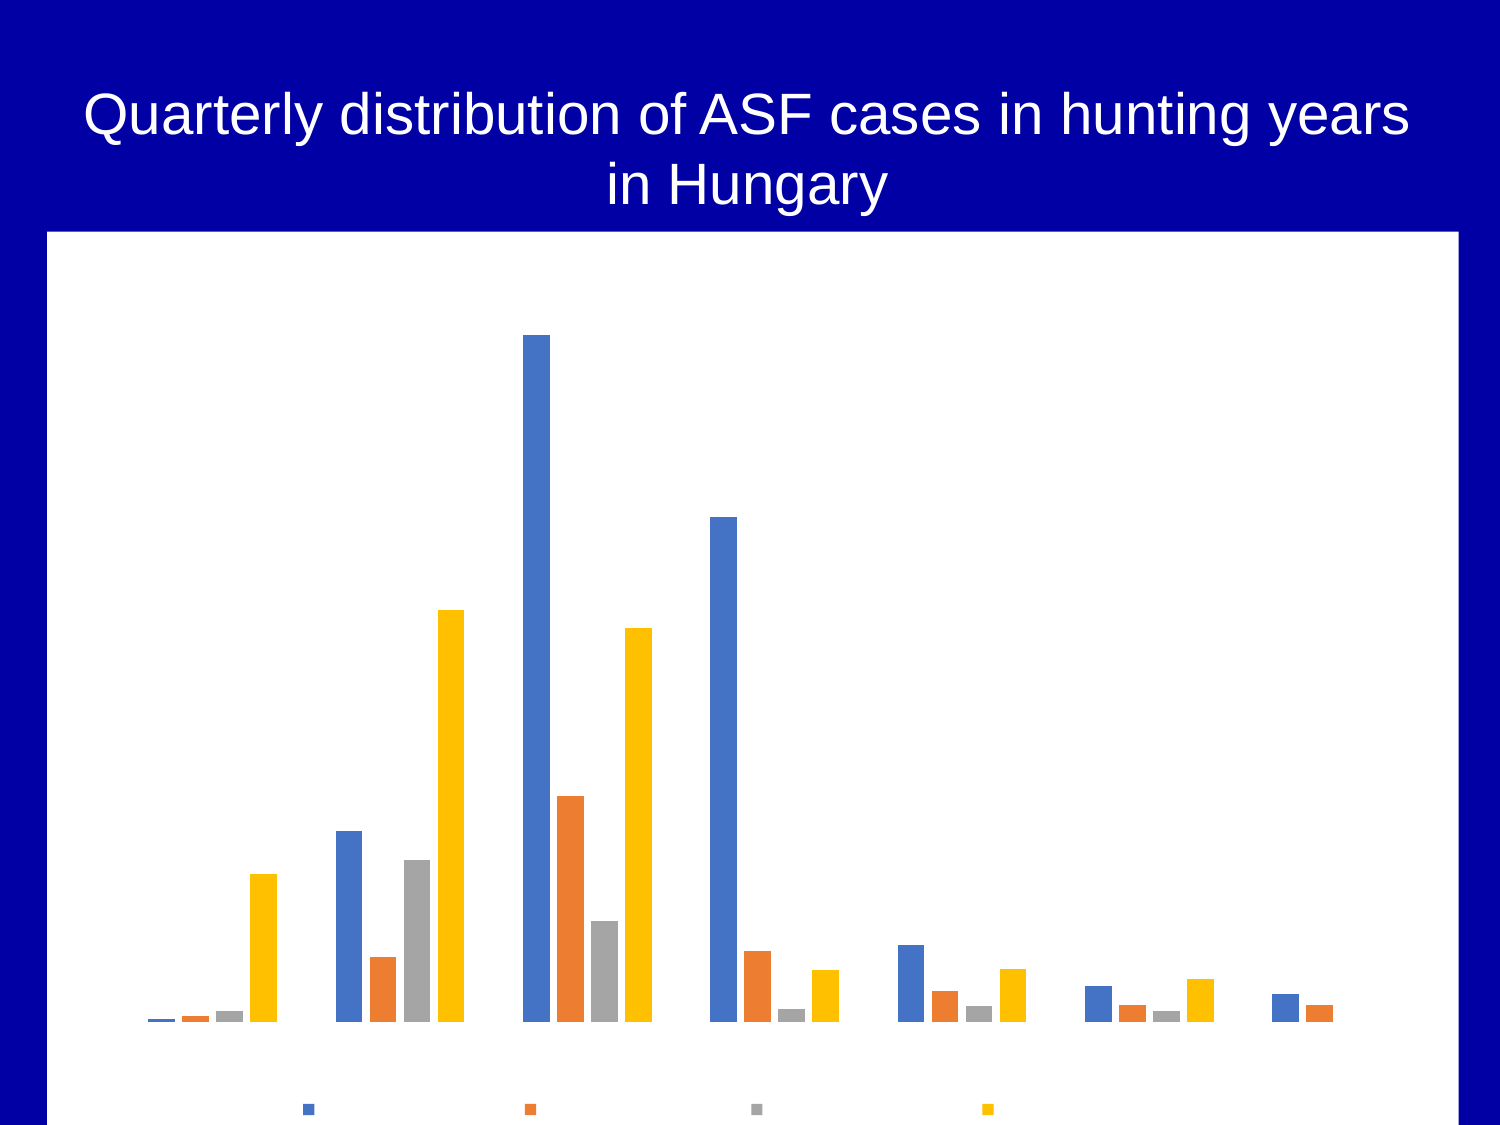

# Quarterly distribution of ASF cases in hunting years in Hungary

### Chart

| Category | I. negyedév (03., 04., 05.) | II. negyedév (07., 08., 09.) | III. negyedév (09., 10., 11.) | IV. negyedév (12., 01., 02.) |
|---|---|---|---|---|
| 2018/2019 | 11.0 | 25.0 | 43.0 | 582.0 |
| 2019/2020 | 752.0 | 257.0 | 636.0 | 1618.0 |
| 2020/2021 | 2700.0 | 887.0 | 398.0 | 1548.0 |
| 2021/2022 | 1986.0 | 280.0 | 51.0 | 203.0 |
| 2022/2023 | 303.0 | 123.0 | 63.0 | 209.0 |
| 2023/2024  | 142.0 | 68.0 | 42.0 | 170.0 |
| 2024/2025 till 05.09.2024. | 111.0 | 67.0 | None | None |